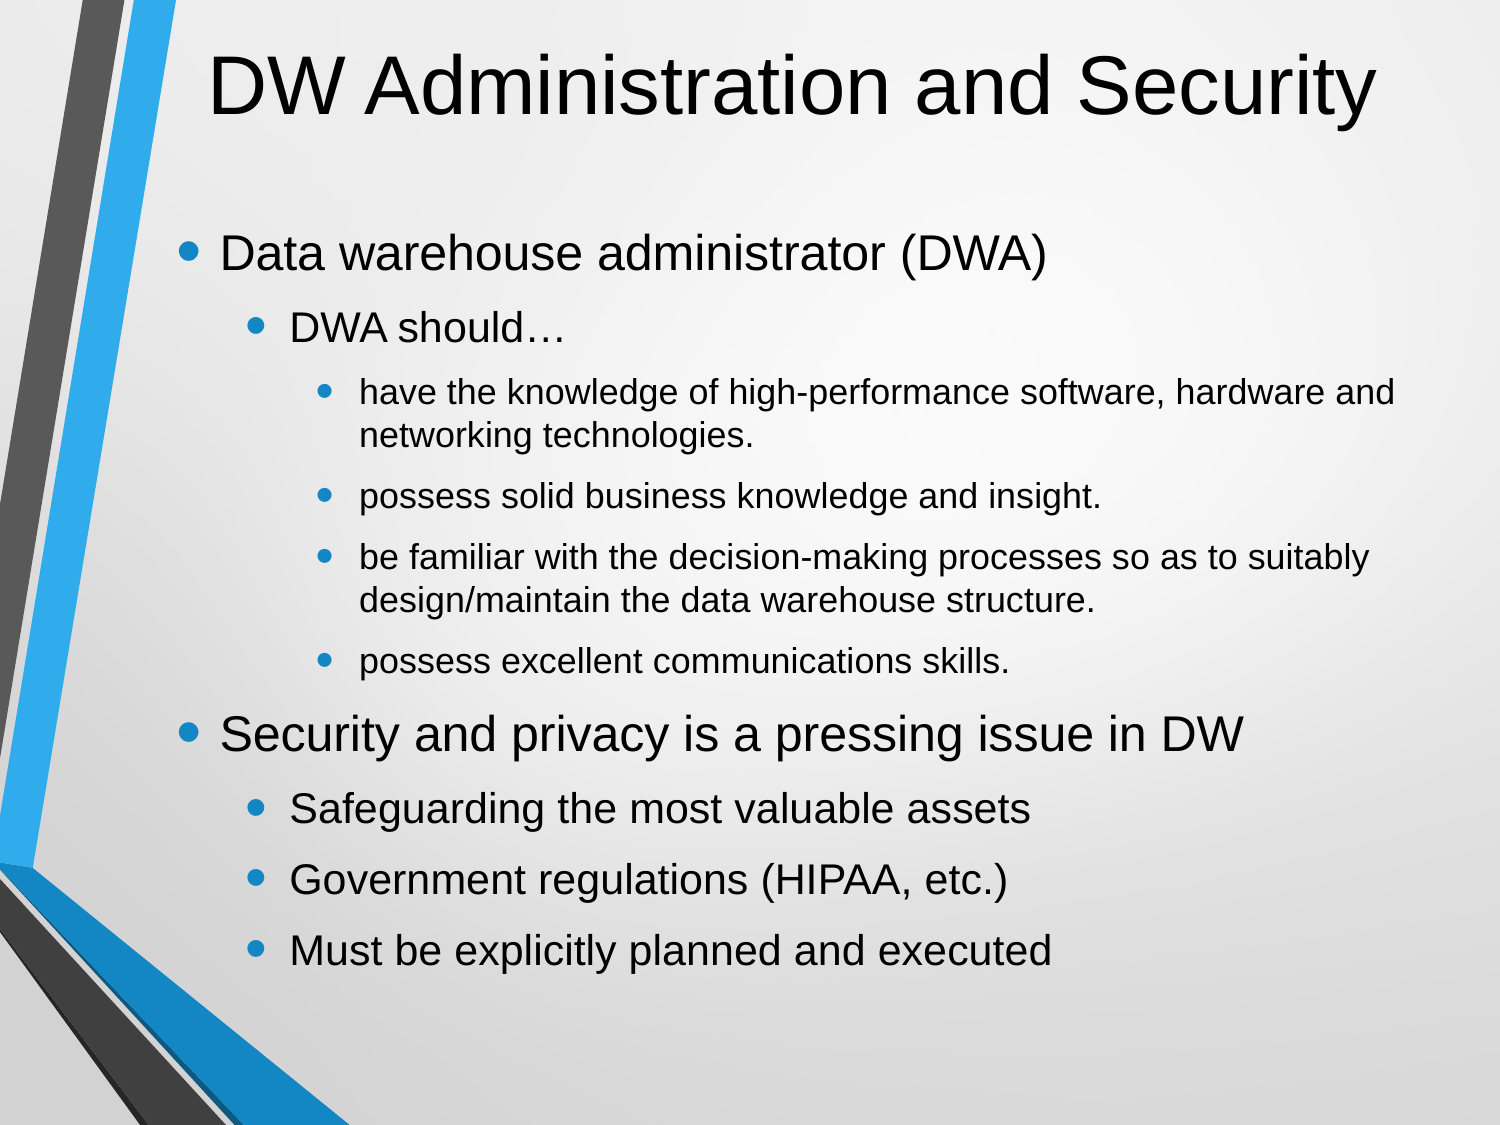

# DW Administration and Security
Data warehouse administrator (DWA)
DWA should…
have the knowledge of high-performance software, hardware and networking technologies.
possess solid business knowledge and insight.
be familiar with the decision-making processes so as to suitably design/maintain the data warehouse structure.
possess excellent communications skills.
Security and privacy is a pressing issue in DW
Safeguarding the most valuable assets
Government regulations (HIPAA, etc.)
Must be explicitly planned and executed